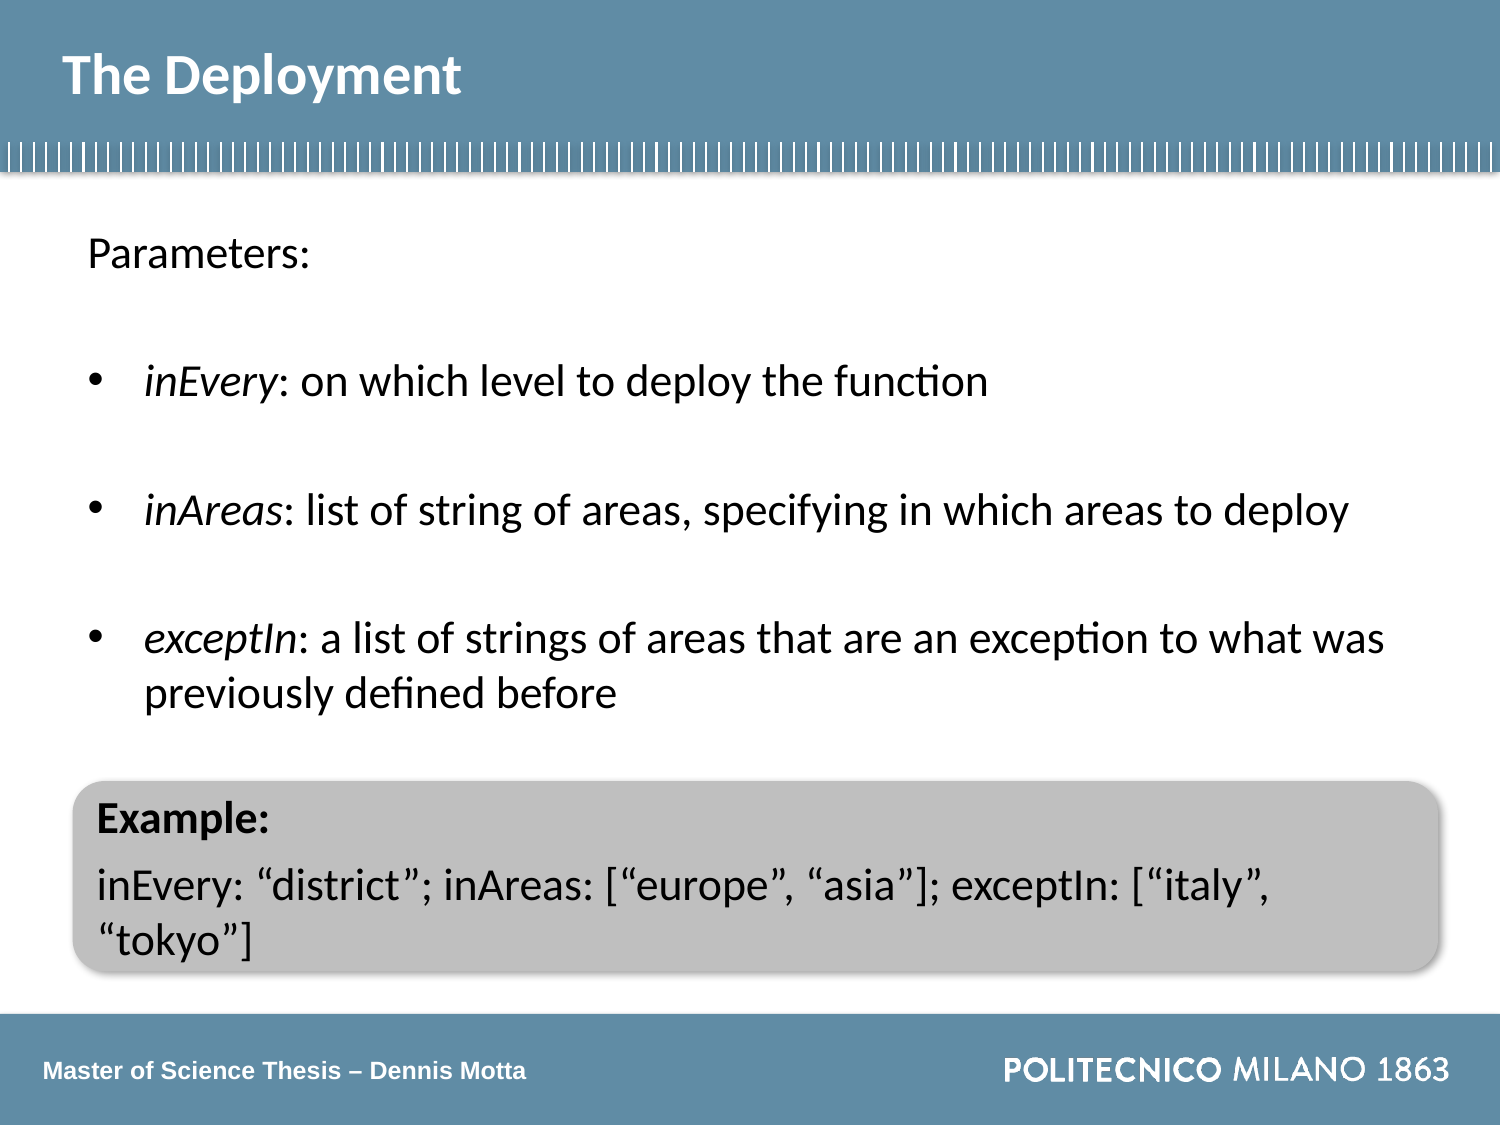

# The Deployment
Parameters:

inEvery: on which level to deploy the function

inAreas: list of string of areas, specifying in which areas to deploy

exceptIn: a list of strings of areas that are an exception to what was previously defined before
Example:
inEvery: “district”; inAreas: [“europe”, “asia”]; exceptIn: [“italy”, “tokyo”]